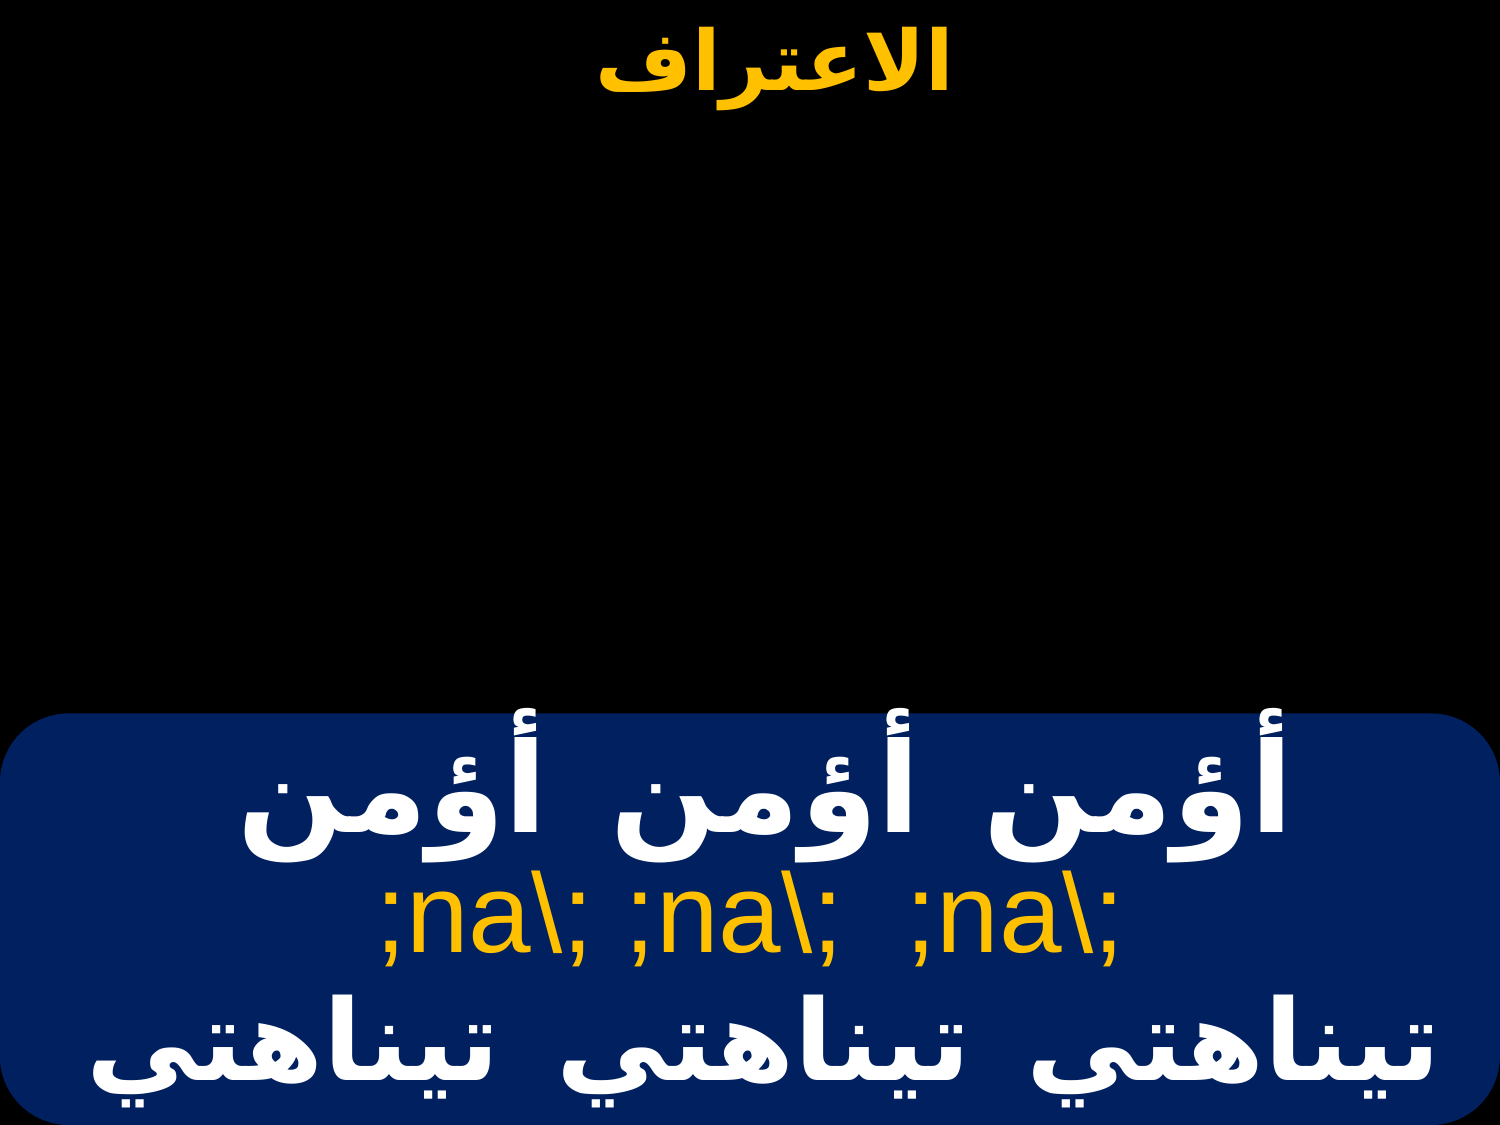

# أؤمن  أؤمن  أؤمن
;na\; ;na\;  ;na\;
تيناهتي  تيناهتي  تيناهتي